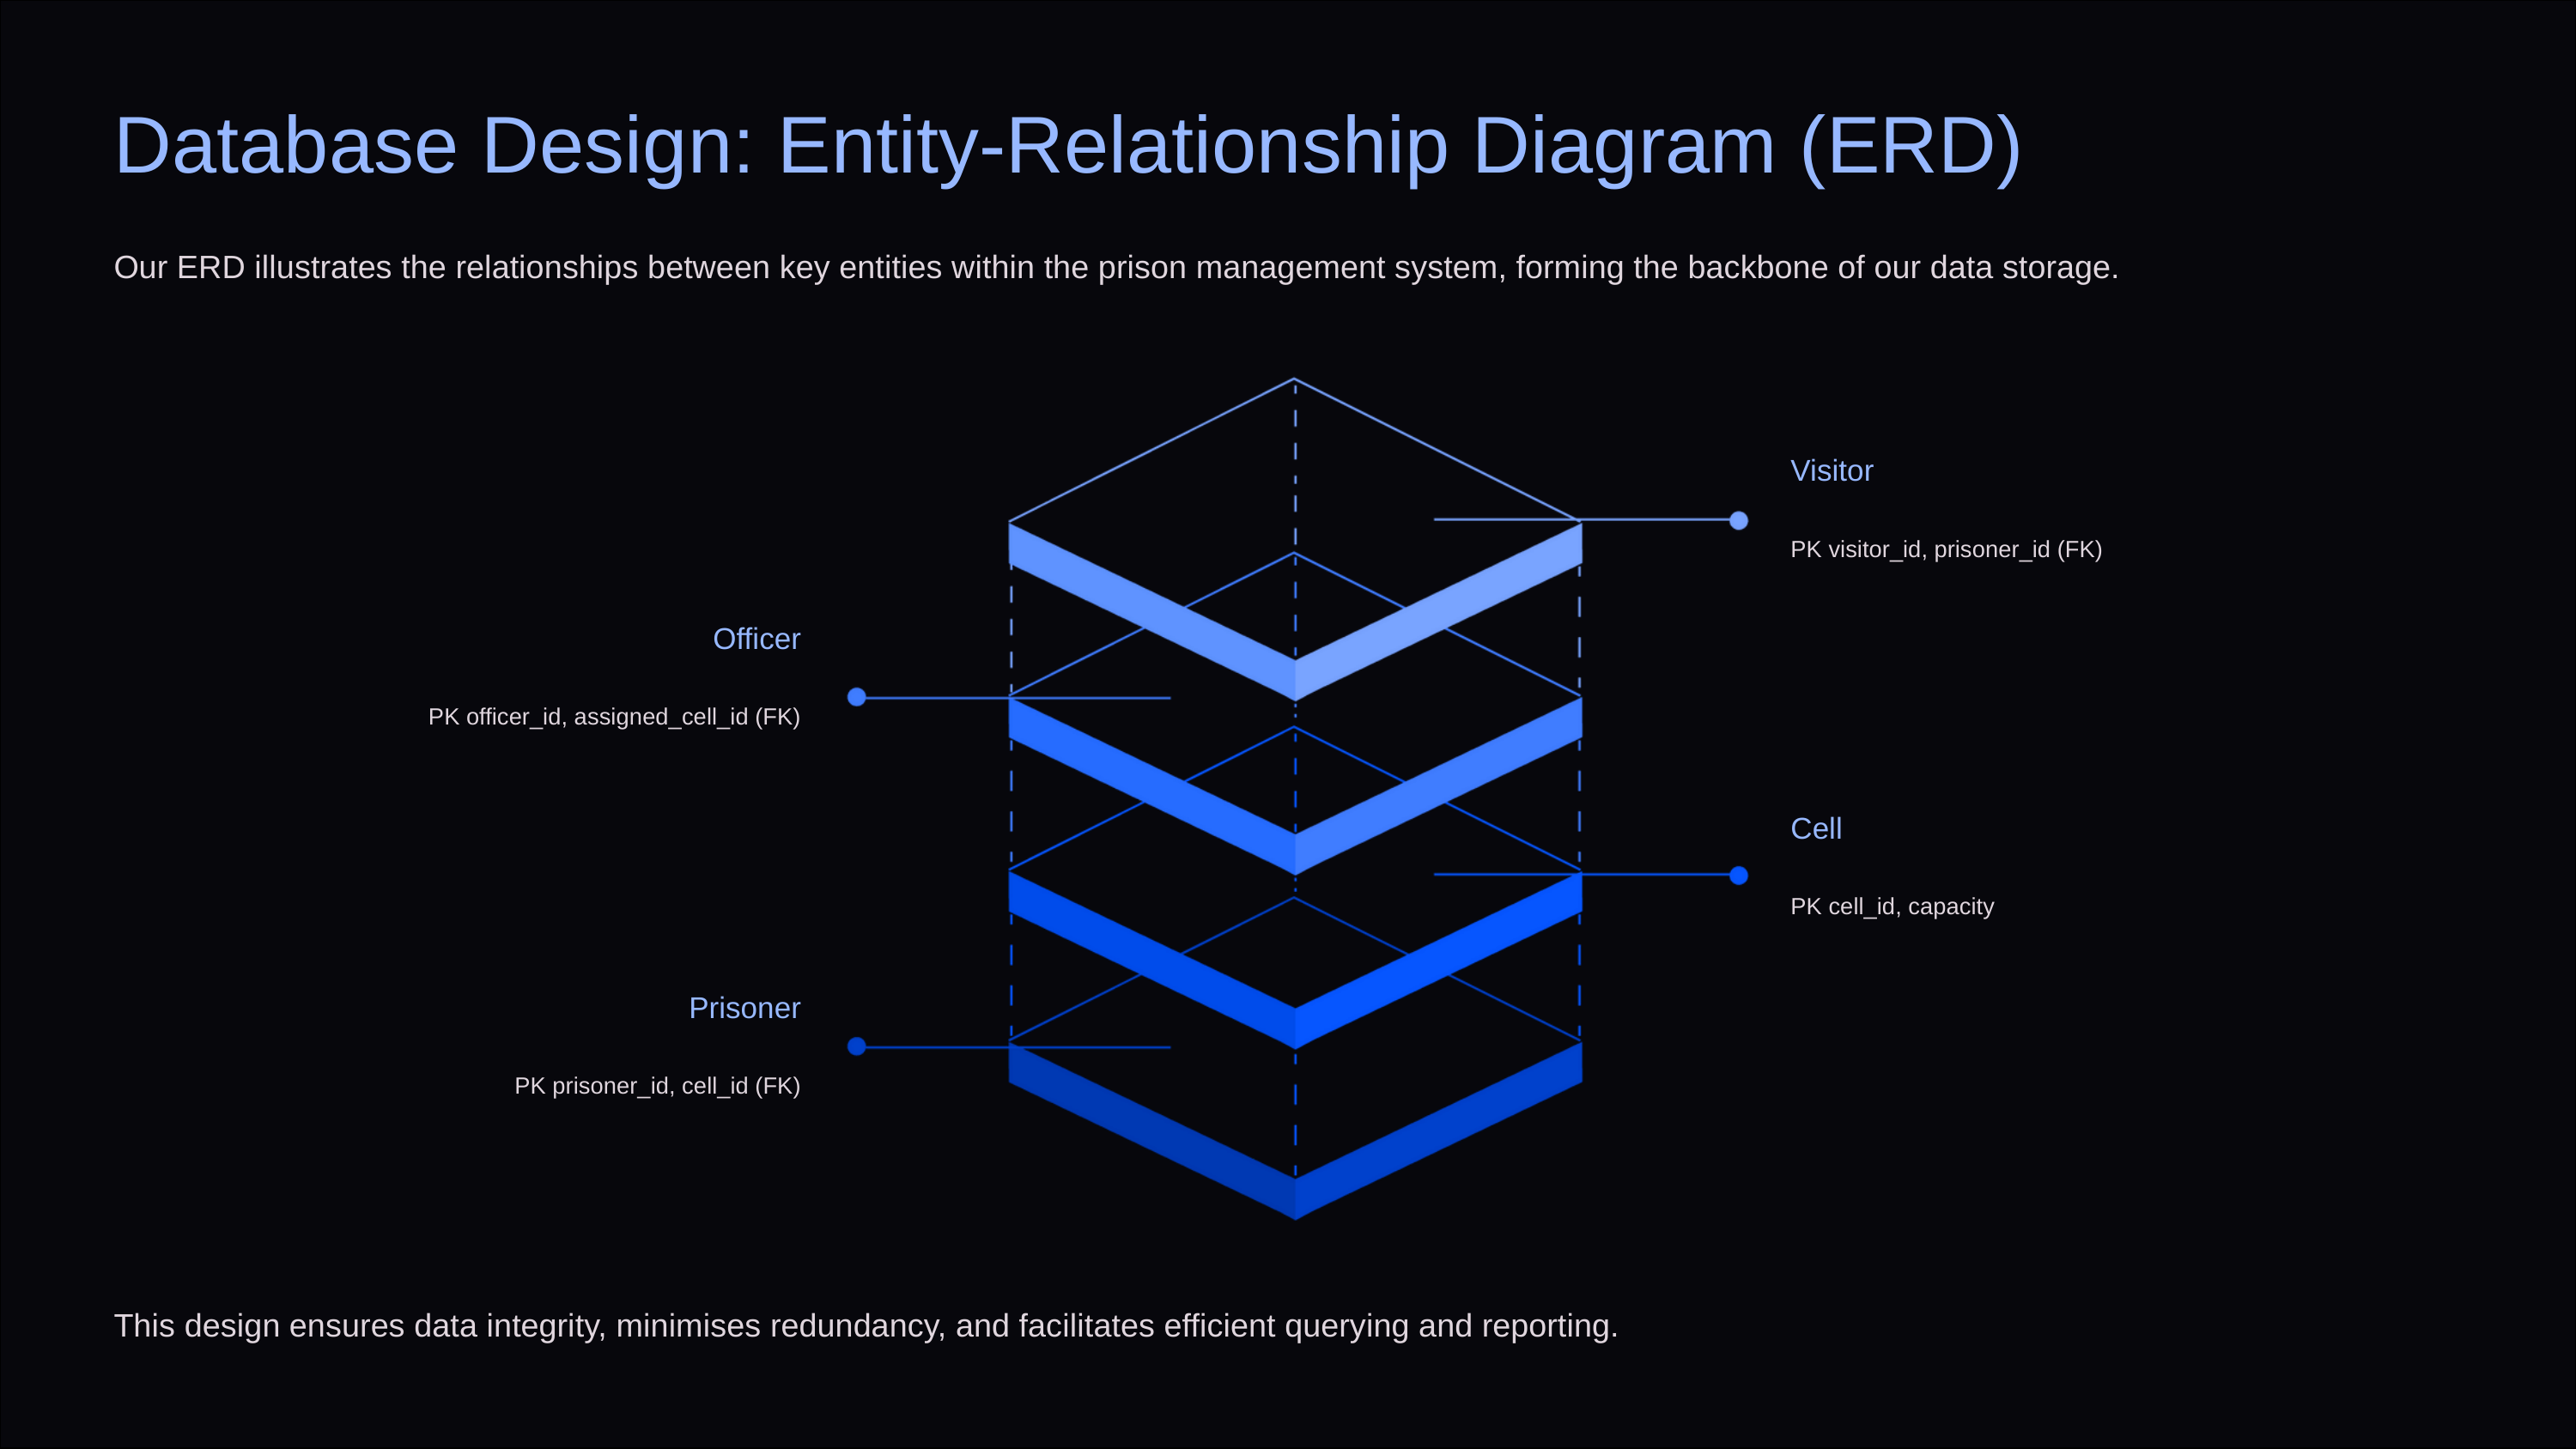

Database Design: Entity-Relationship Diagram (ERD)
Our ERD illustrates the relationships between key entities within the prison management system, forming the backbone of our data storage.

Visitor
PK visitor_id, prisoner_id (FK)
Officer
PK officer_id, assigned_cell_id (FK)
Cell
PK cell_id, capacity
Prisoner
PK prisoner_id, cell_id (FK)
This design ensures data integrity, minimises redundancy, and facilitates efficient querying and reporting.